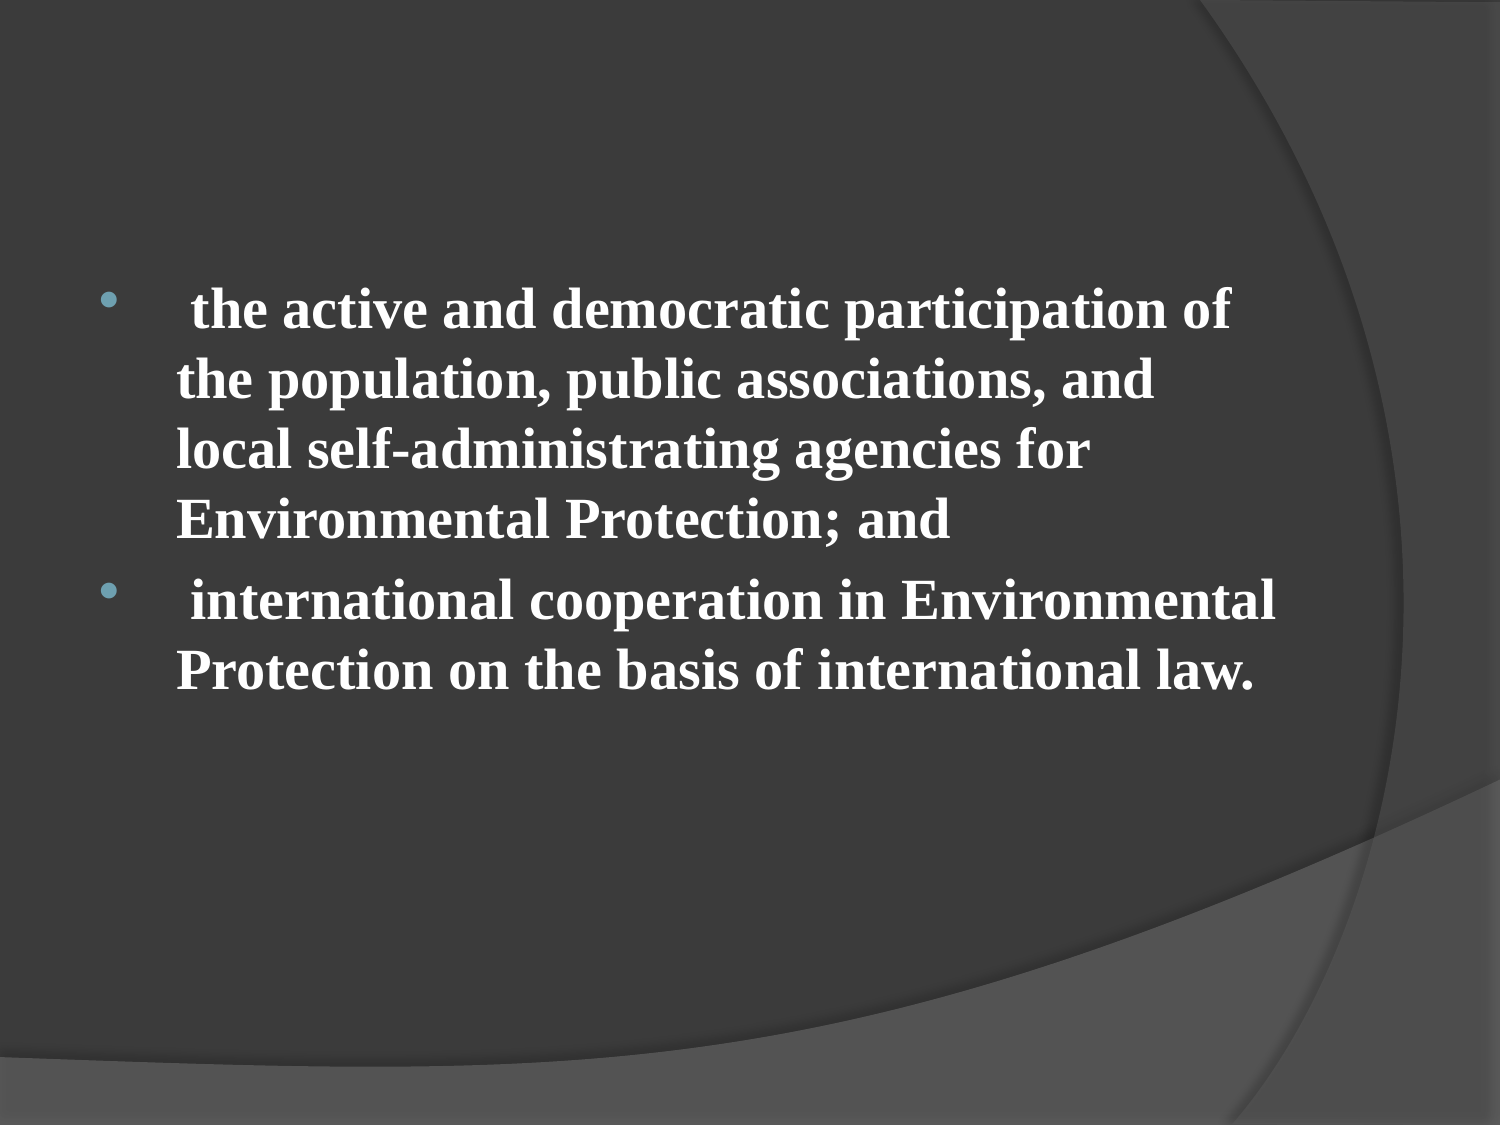

#
 the active and democratic participation of the population, public associations, and local self-administrating agencies for Environmental Protection; and
 international cooperation in Environmental Protection on the basis of international law.